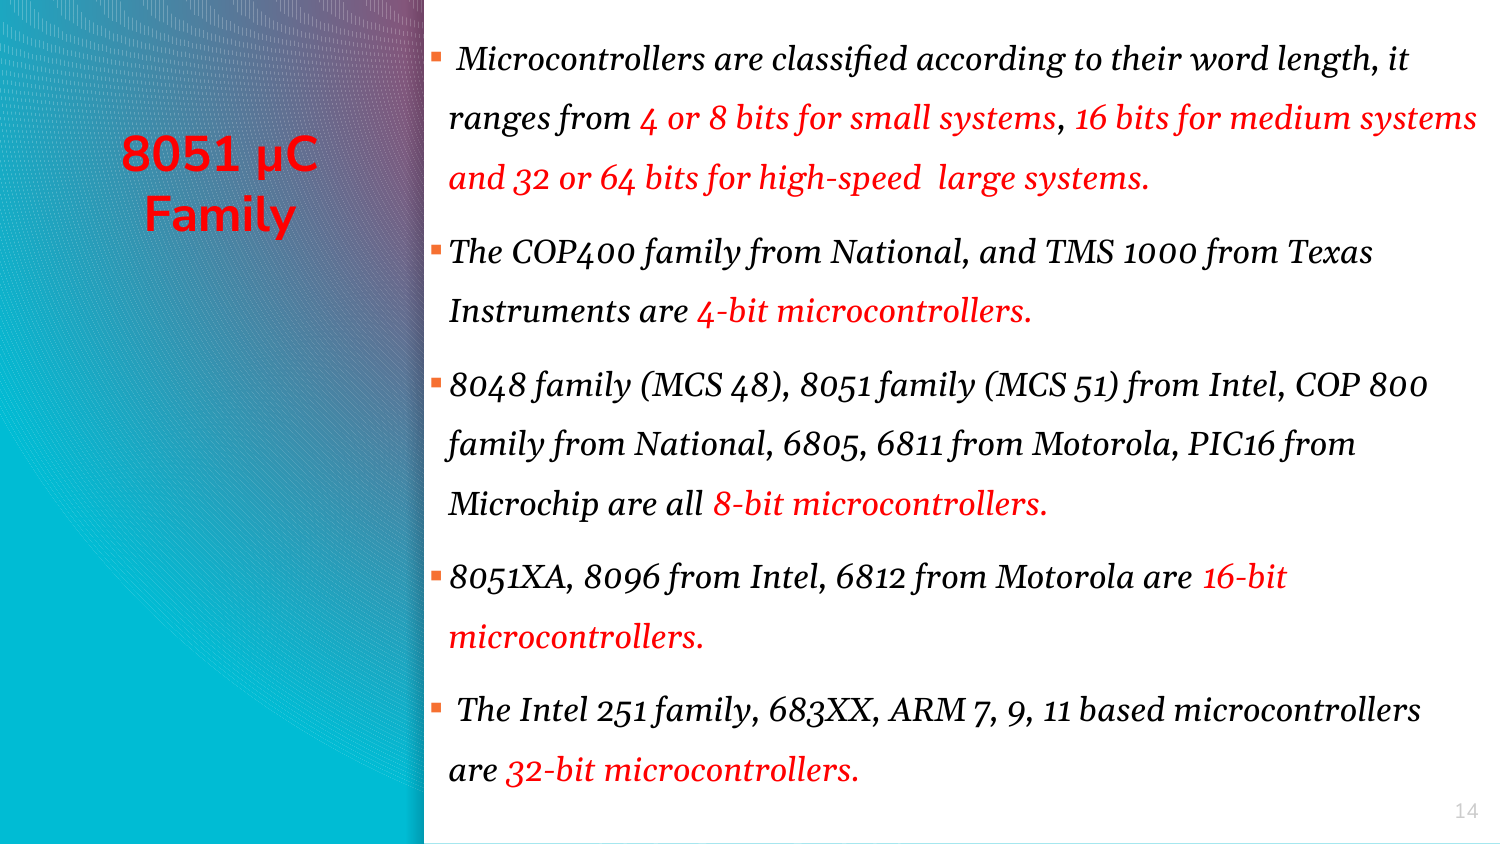

Microcontrollers are classified according to their word length, it ranges from 4 or 8 bits for small systems, 16 bits for medium systems and 32 or 64 bits for high-speed  large systems.
The COP400 family from National, and TMS 1000 from Texas Instruments are 4-bit microcontrollers.
8048 family (MCS 48), 8051 family (MCS 51) from Intel, COP 800 family from National, 6805, 6811 from Motorola, PIC16 from Microchip are all 8-bit microcontrollers.
8051XA, 8096 from Intel, 6812 from Motorola are 16-bit microcontrollers.
 The Intel 251 family, 683XX, ARM 7, 9, 11 based microcontrollers are 32-bit microcontrollers.
# 8051 µC Family
14